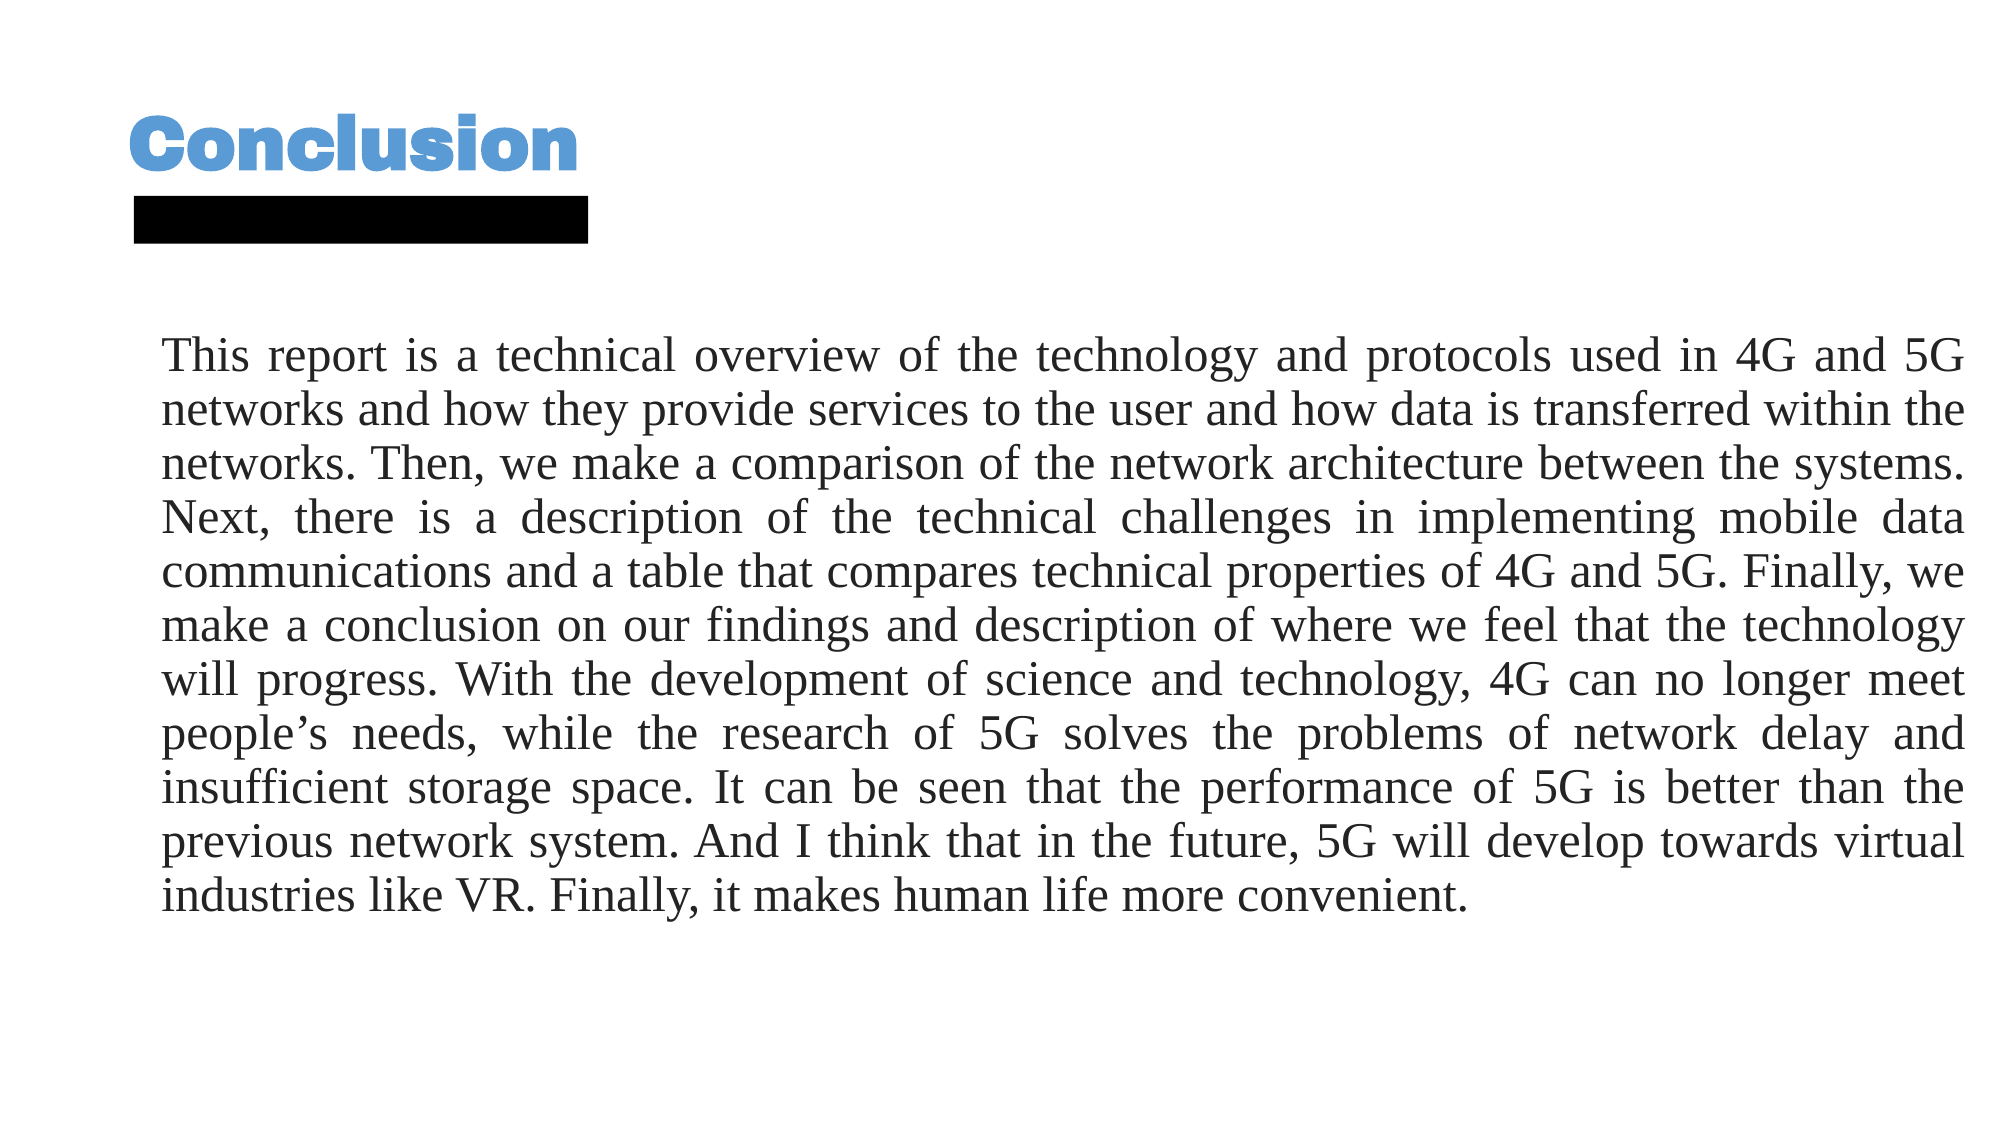

Conclusion

This report is a technical overview of the technology and protocols used in 4G and 5G networks and how they provide services to the user and how data is transferred within the networks. Then, we make a comparison of the network architecture between the systems. Next, there is a description of the technical challenges in implementing mobile data communications and a table that compares technical properties of 4G and 5G. Finally, we make a conclusion on our findings and description of where we feel that the technology will progress. With the development of science and technology, 4G can no longer meet people’s needs, while the research of 5G solves the problems of network delay and insufficient storage space. It can be seen that the performance of 5G is better than the previous network system. And I think that in the future, 5G will develop towards virtual industries like VR. Finally, it makes human life more convenient.